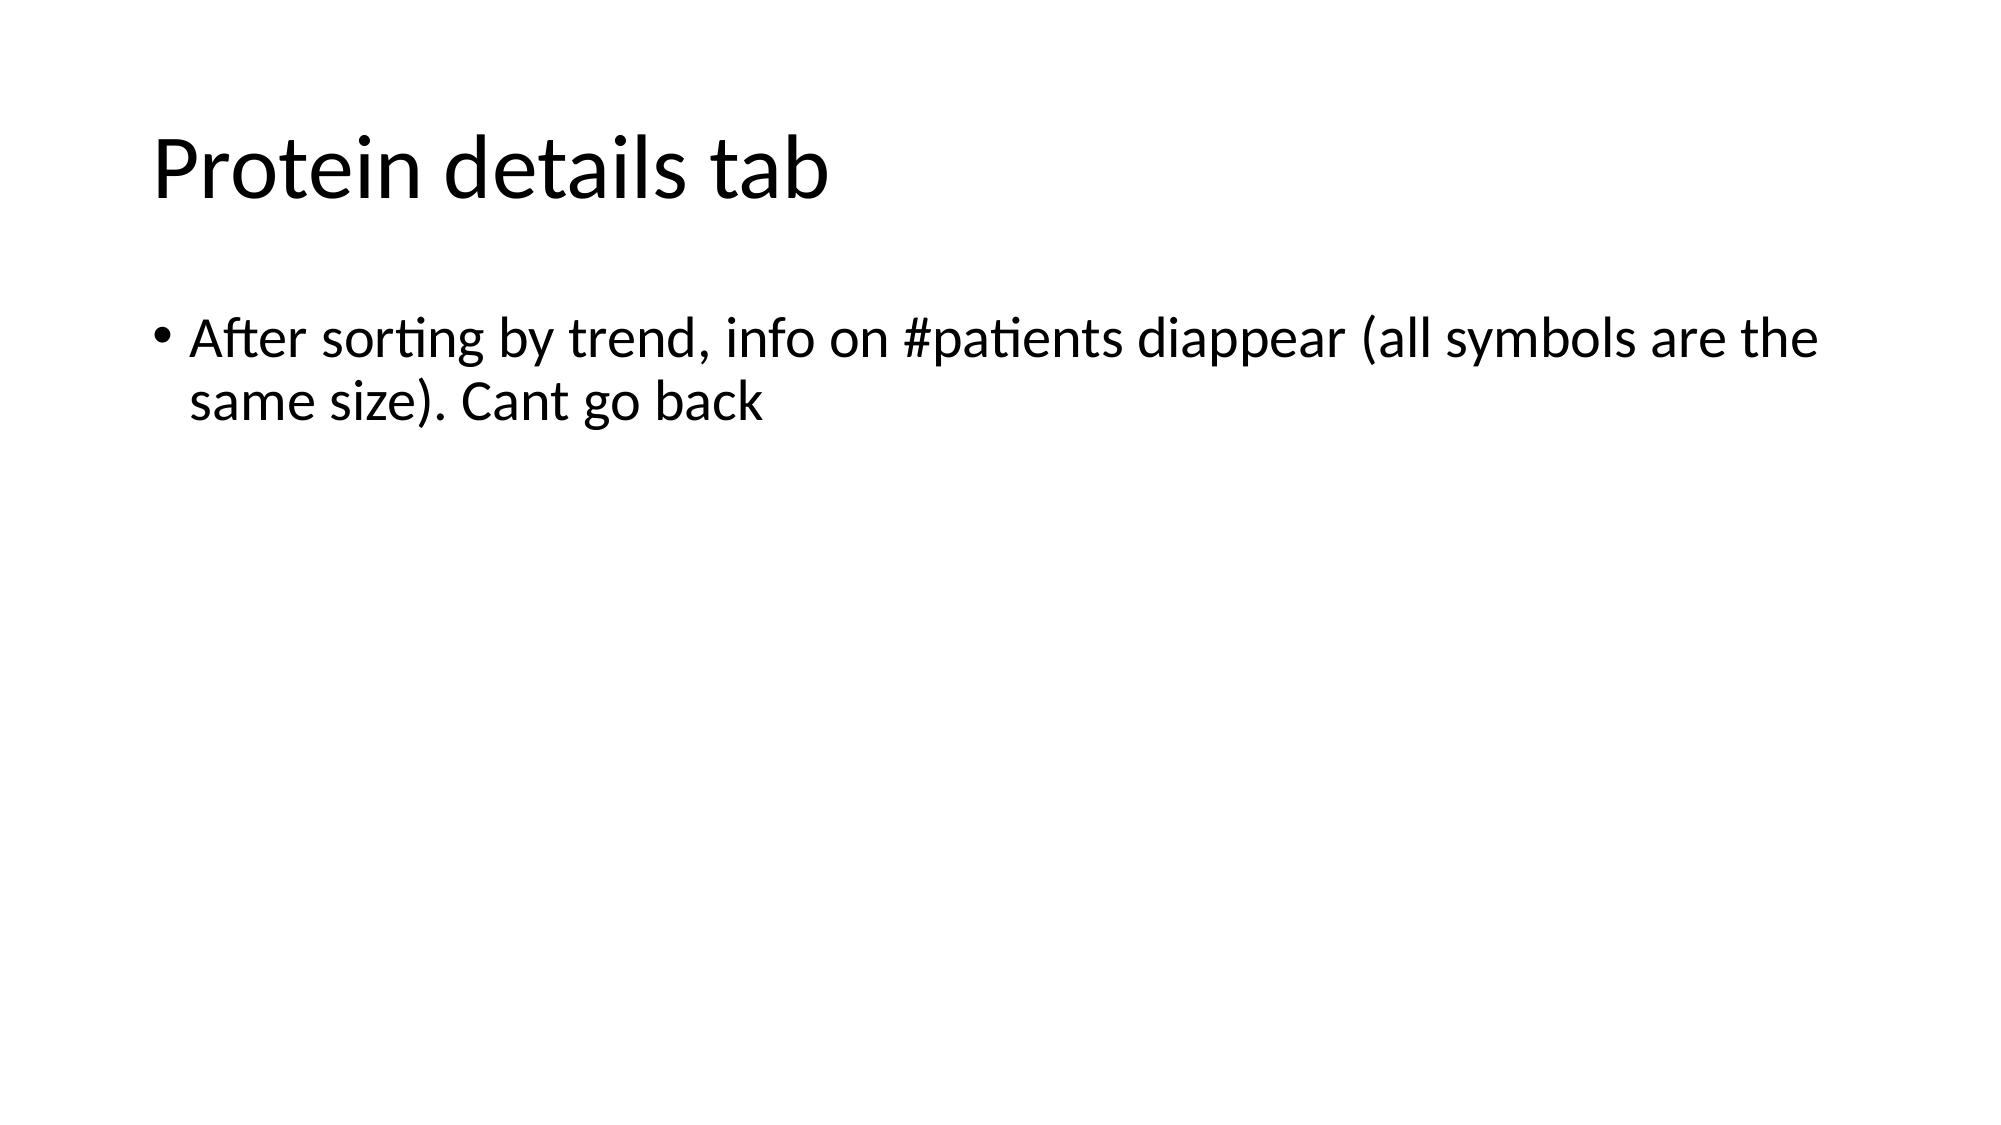

# Protein details tab
After sorting by trend, info on #patients diappear (all symbols are the same size). Cant go back